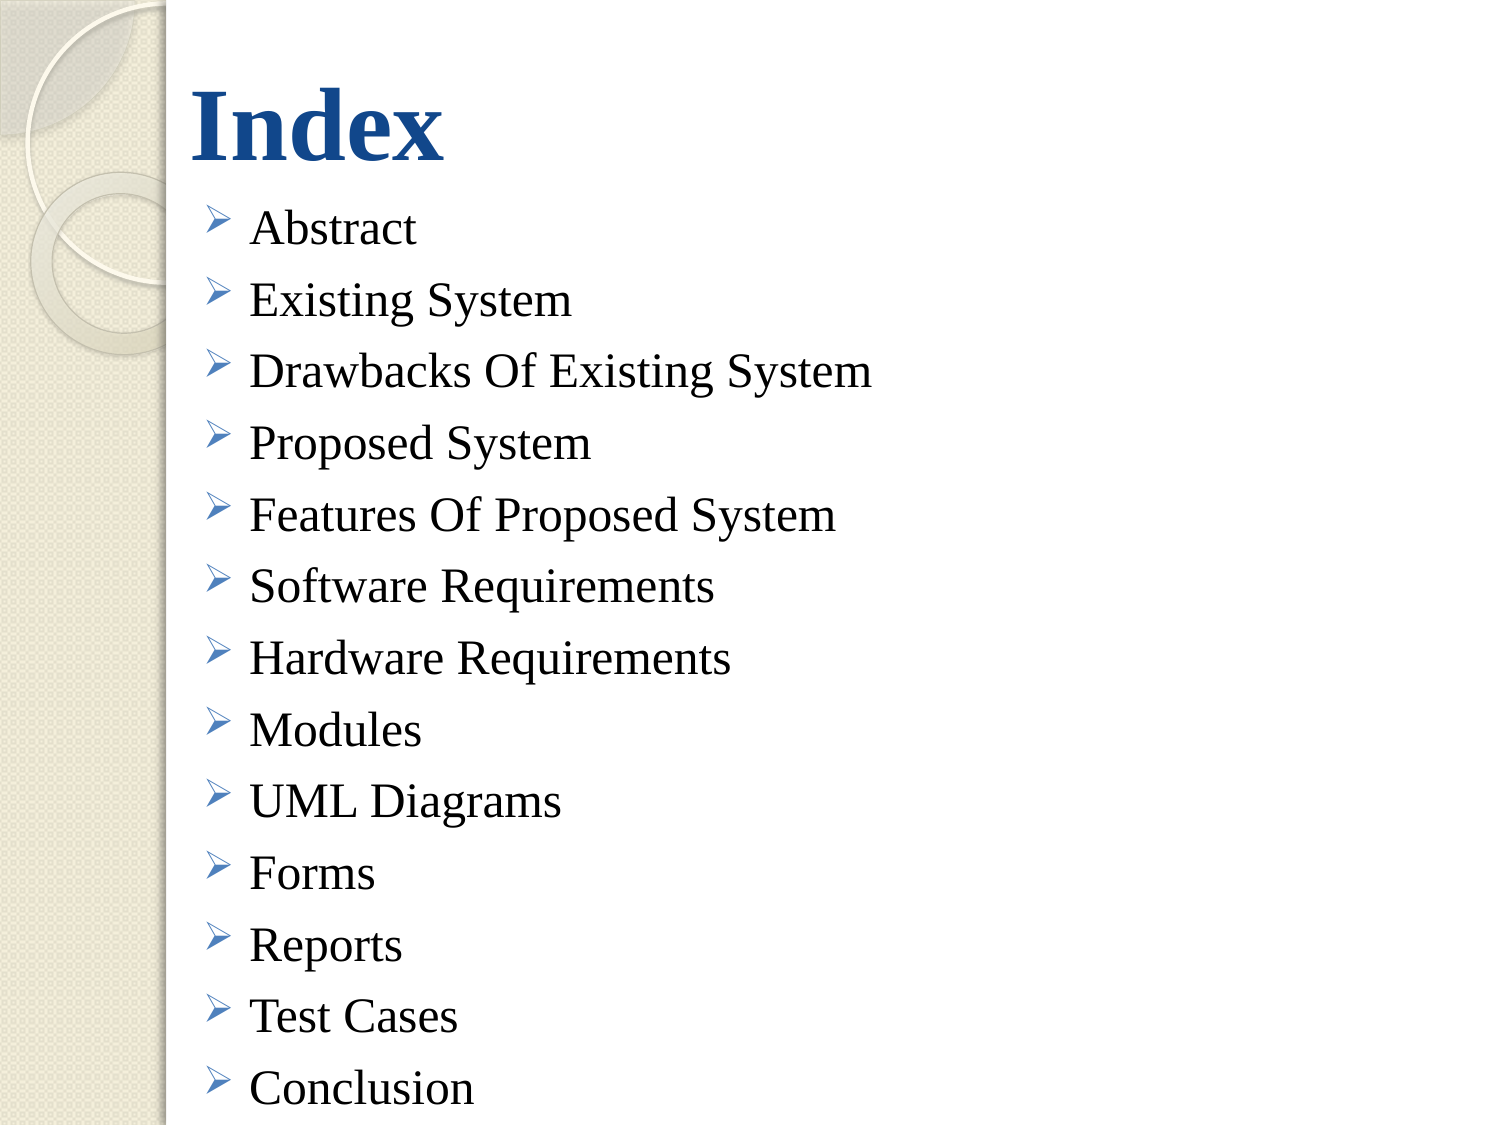

# Index
Abstract
Existing System
Drawbacks Of Existing System
Proposed System
Features Of Proposed System
Software Requirements
Hardware Requirements
Modules
UML Diagrams
Forms
Reports
Test Cases
Conclusion